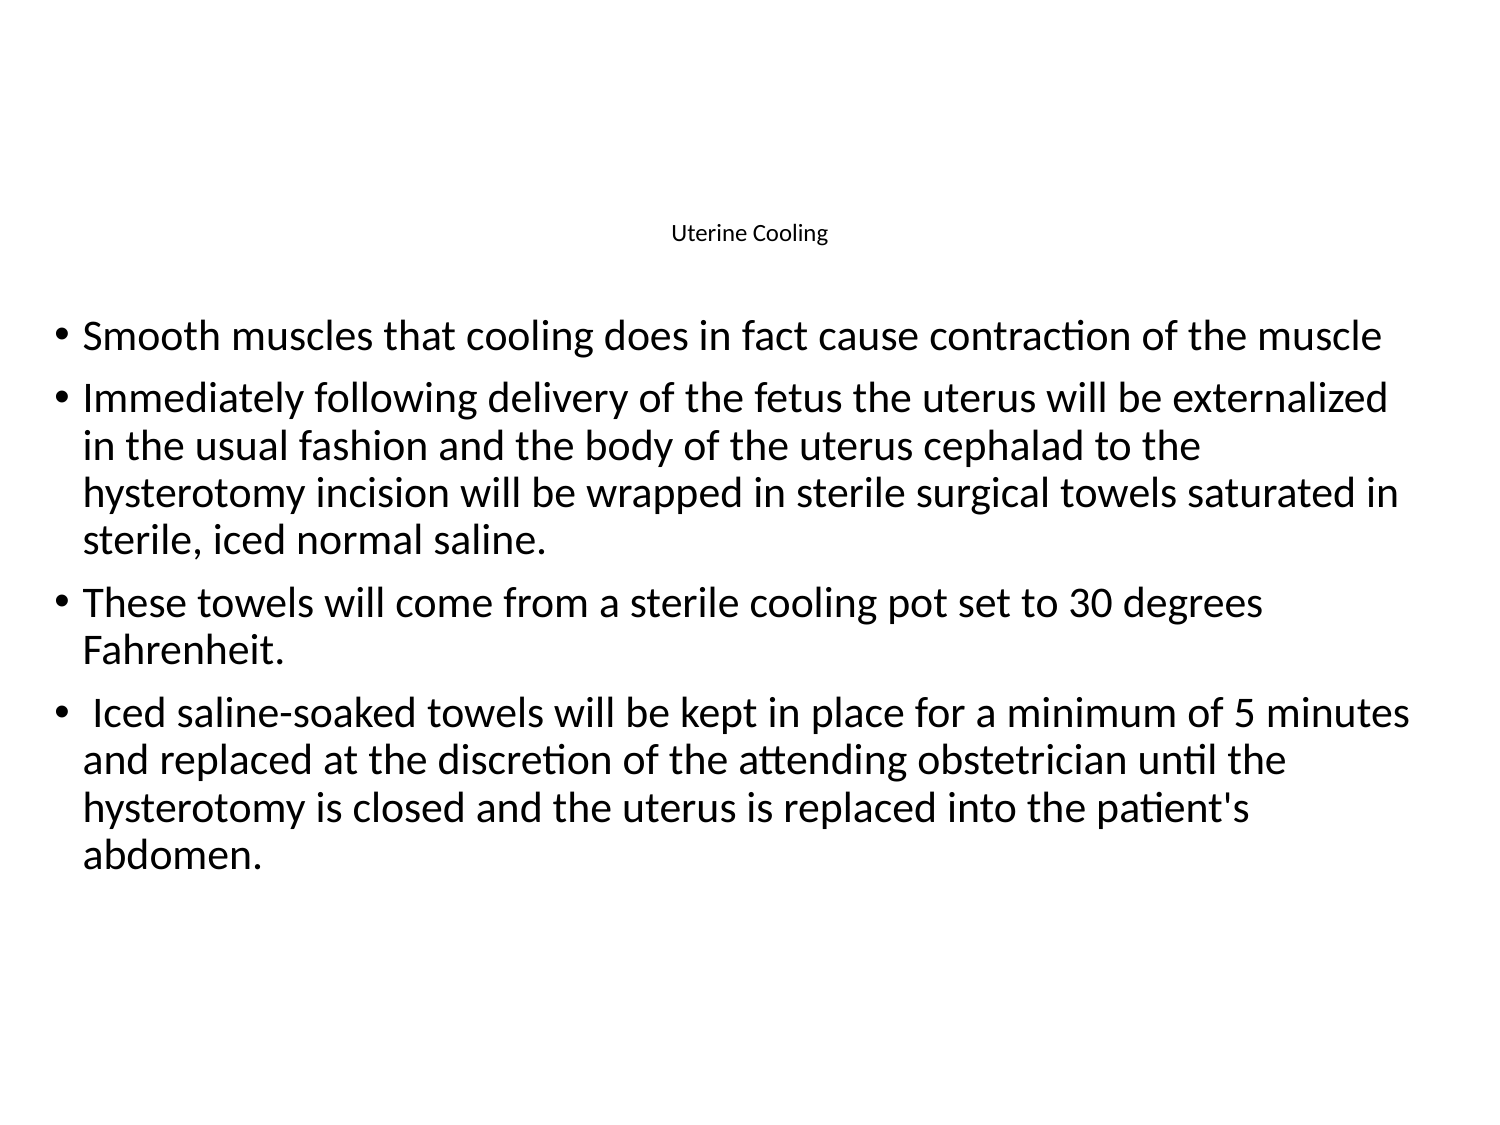

# Uterine Cooling
Smooth muscles that cooling does in fact cause contraction of the muscle
Immediately following delivery of the fetus the uterus will be externalized in the usual fashion and the body of the uterus cephalad to the hysterotomy incision will be wrapped in sterile surgical towels saturated in sterile, iced normal saline.
These towels will come from a sterile cooling pot set to 30 degrees Fahrenheit.
 Iced saline-soaked towels will be kept in place for a minimum of 5 minutes and replaced at the discretion of the attending obstetrician until the hysterotomy is closed and the uterus is replaced into the patient's abdomen.